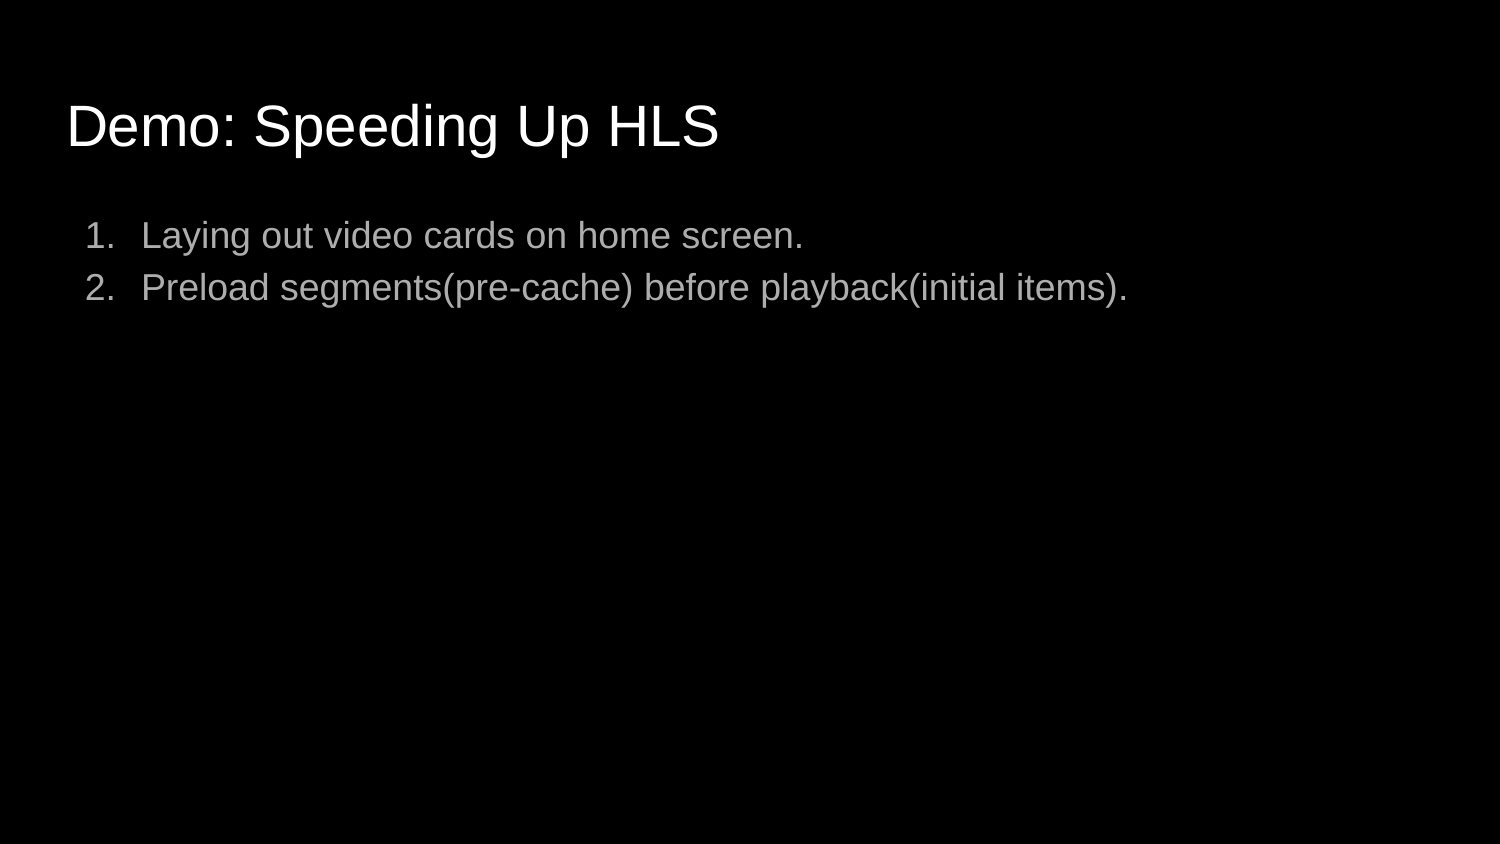

# Demo: Speeding Up HLS

Laying out video cards on home screen.
Preload segments(pre-cache) before playback(initial items).